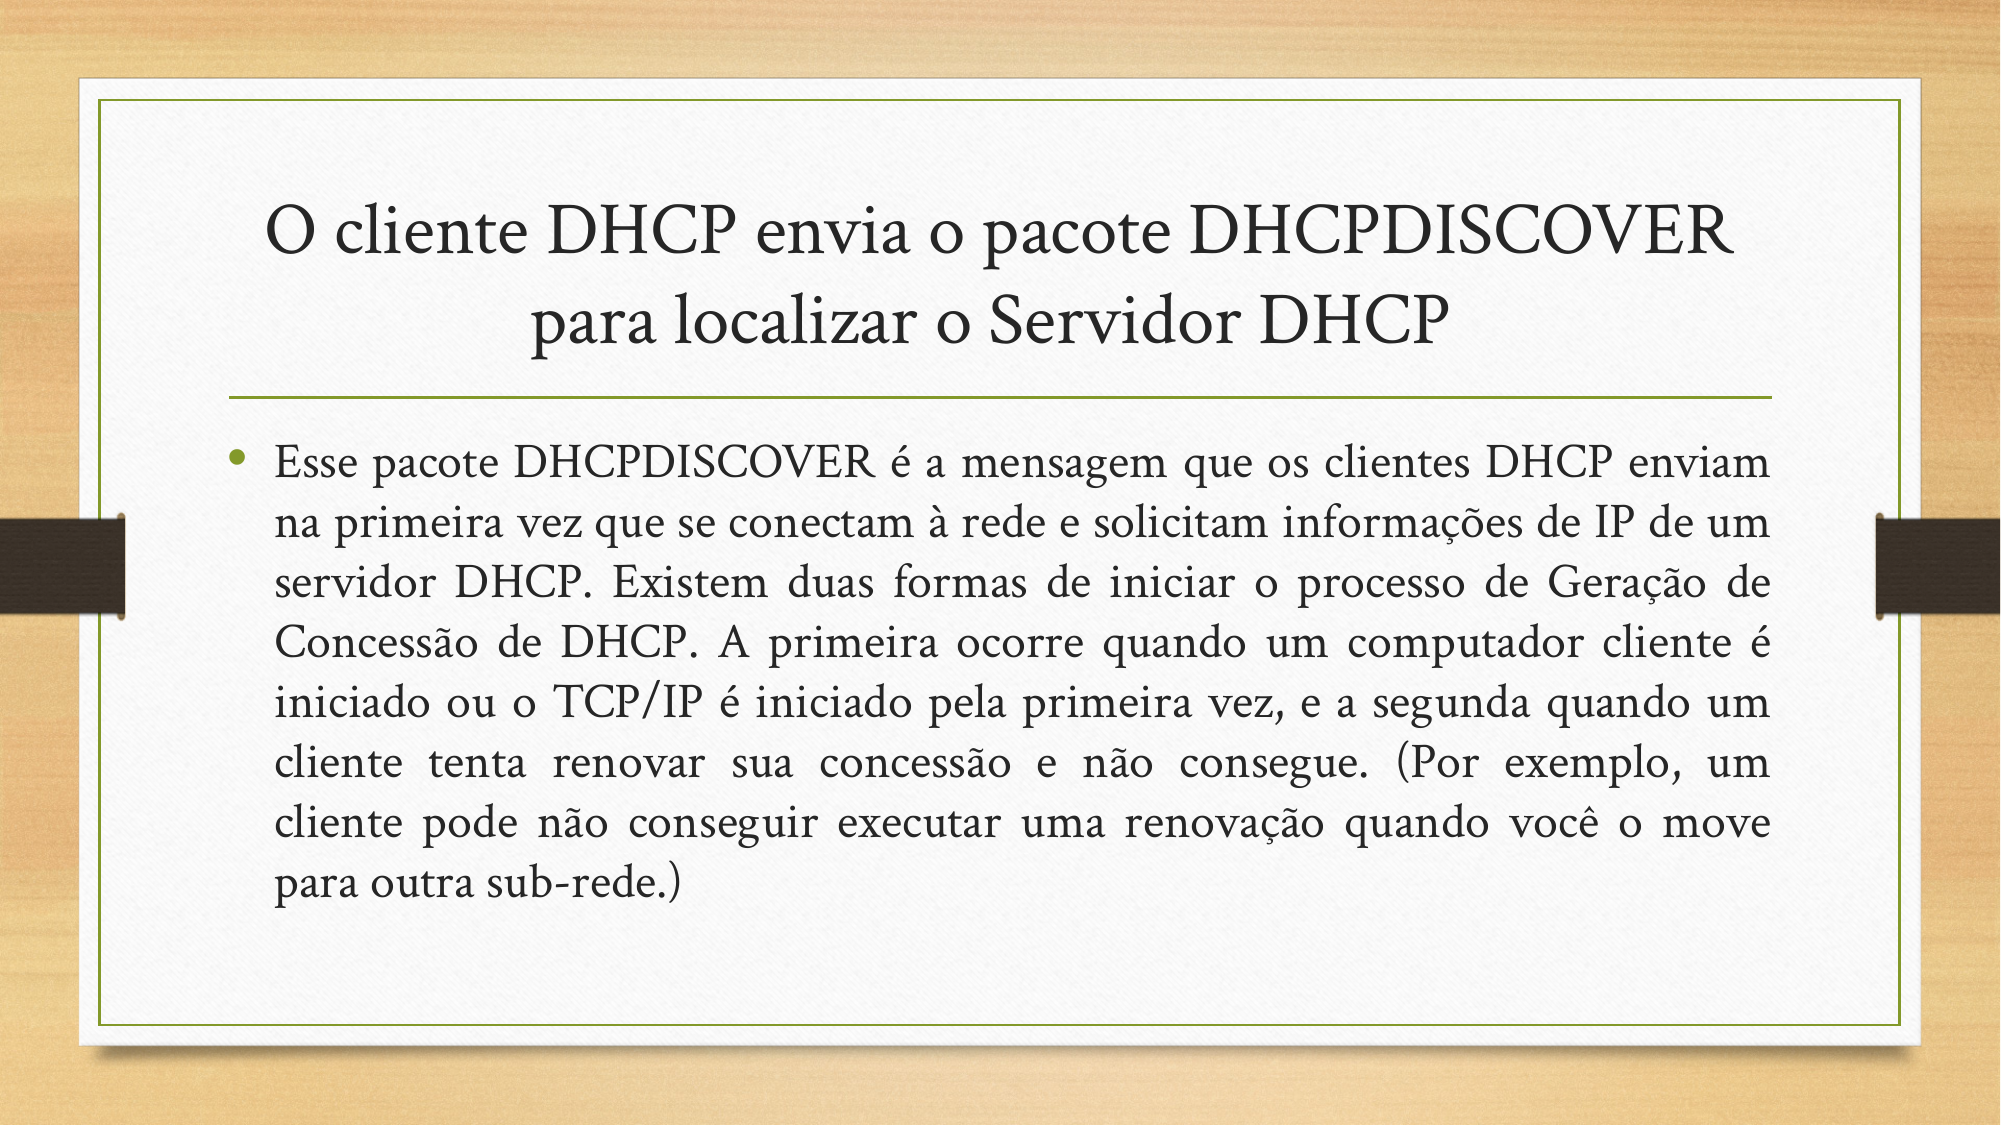

# O cliente DHCP envia o pacote DHCPDISCOVER para localizar o Servidor DHCP
Esse pacote DHCPDISCOVER é a mensagem que os clientes DHCP enviam na primeira vez que se conectam à rede e solicitam informações de IP de um servidor DHCP. Existem duas formas de iniciar o processo de Geração de Concessão de DHCP. A primeira ocorre quando um computador cliente é iniciado ou o TCP/IP é iniciado pela primeira vez, e a segunda quando um cliente tenta renovar sua concessão e não consegue. (Por exemplo, um cliente pode não conseguir executar uma renovação quando você o move para outra sub-rede.)